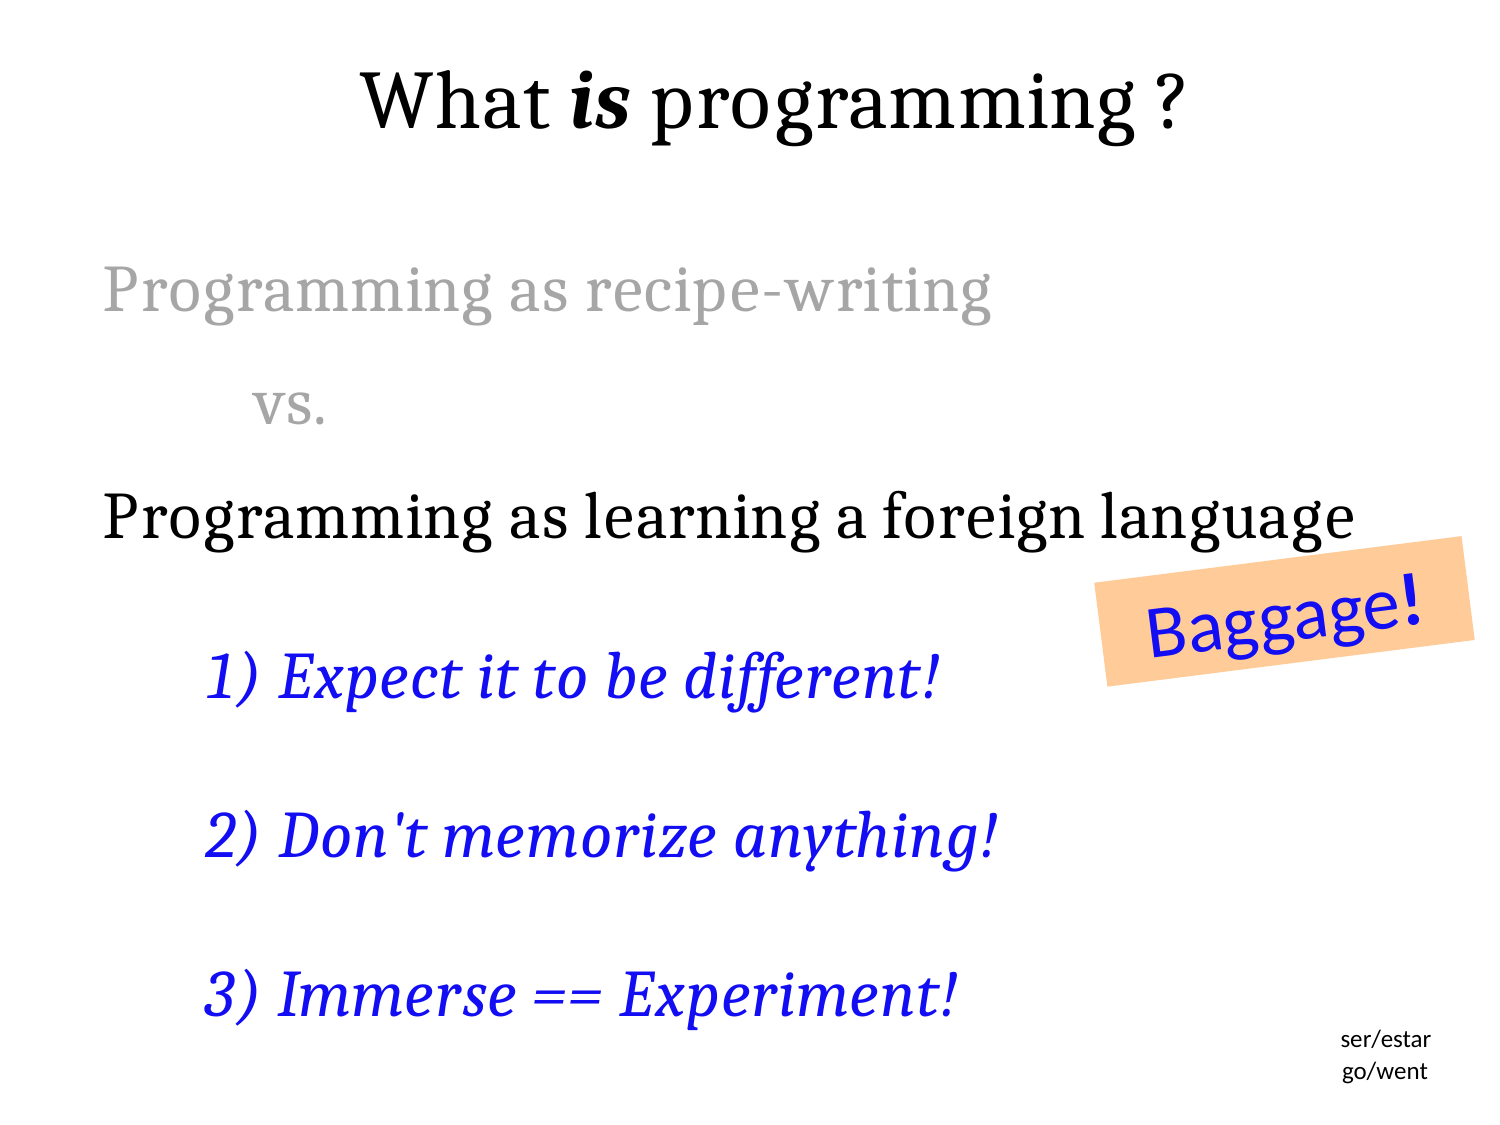

What is programming ?
Programming as recipe-writing
	vs.
Programming as learning a foreign language
Baggage!
1) Expect it to be different!
2) Don't memorize anything!
3) Immerse == Experiment!
ser/estar
go/went